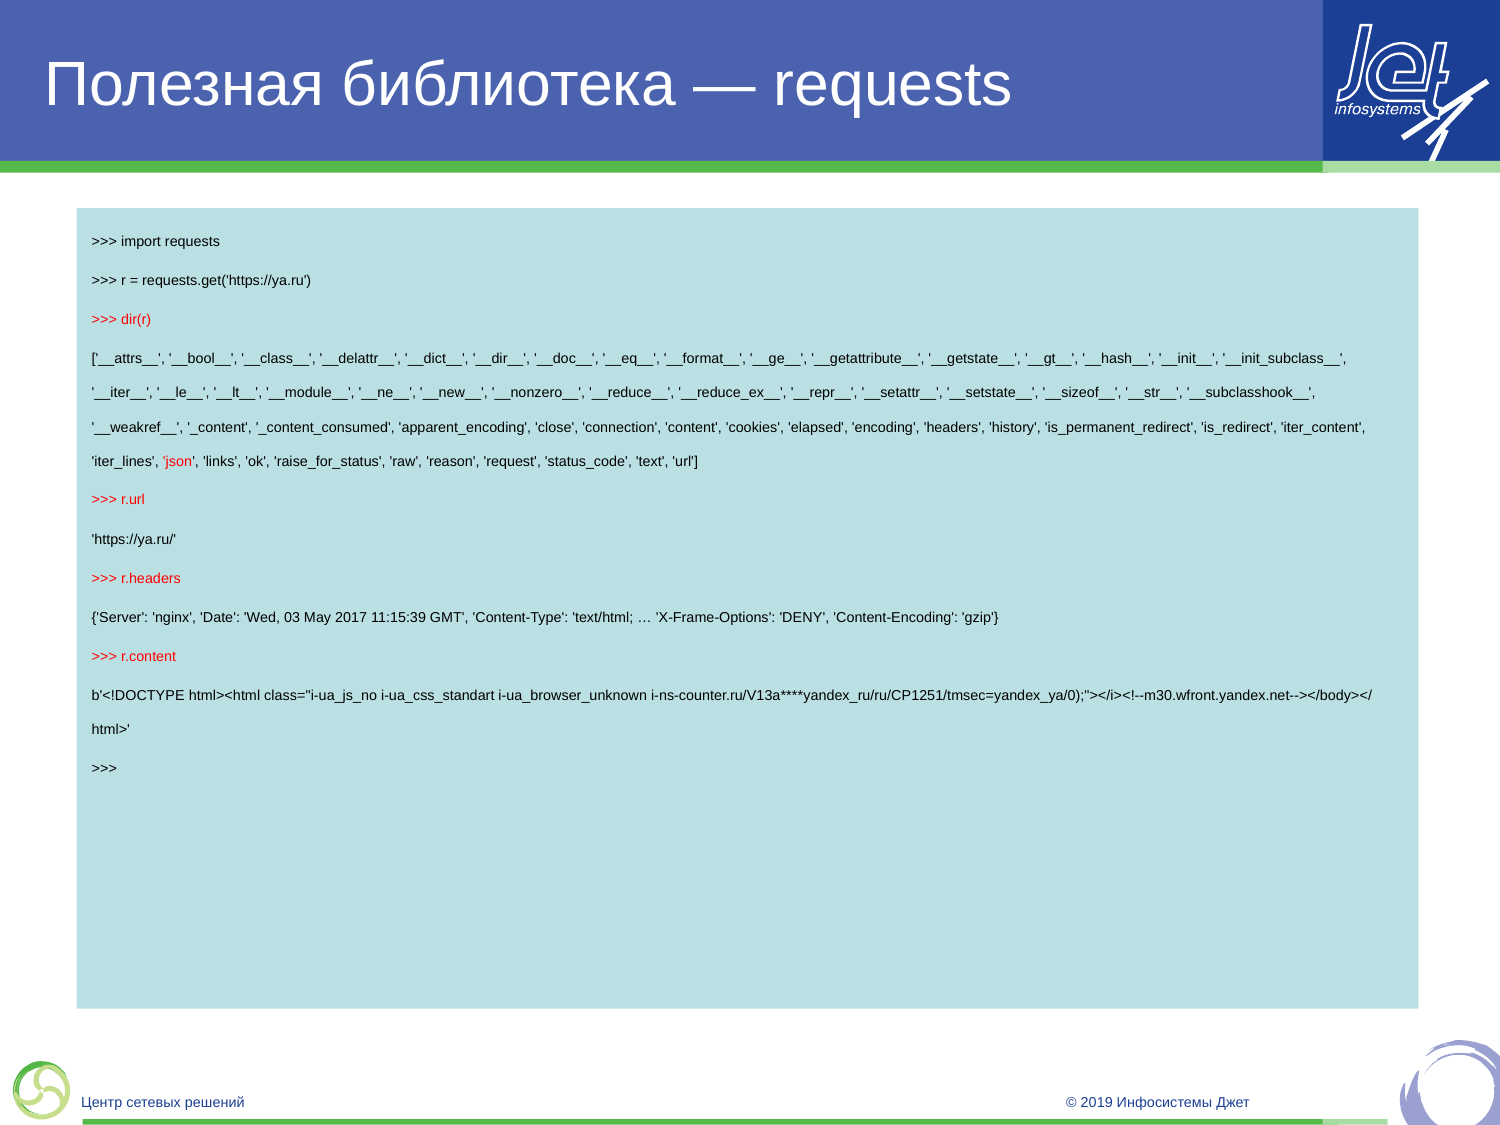

# Полезная библиотека — requests
>>> import requests
>>> r = requests.get('https://ya.ru')
>>> dir(r)
['__attrs__', '__bool__', '__class__', '__delattr__', '__dict__', '__dir__', '__doc__', '__eq__', '__format__', '__ge__', '__getattribute__', '__getstate__', '__gt__', '__hash__', '__init__', '__init_subclass__', '__iter__', '__le__', '__lt__', '__module__', '__ne__', '__new__', '__nonzero__', '__reduce__', '__reduce_ex__', '__repr__', '__setattr__', '__setstate__', '__sizeof__', '__str__', '__subclasshook__', '__weakref__', '_content', '_content_consumed', 'apparent_encoding', 'close', 'connection', 'content', 'cookies', 'elapsed', 'encoding', 'headers', 'history', 'is_permanent_redirect', 'is_redirect', 'iter_content', 'iter_lines', 'json', 'links', 'ok', 'raise_for_status', 'raw', 'reason', 'request', 'status_code', 'text', 'url']
>>> r.url
'https://ya.ru/'
>>> r.headers
{'Server': 'nginx', 'Date': 'Wed, 03 May 2017 11:15:39 GMT', 'Content-Type': 'text/html; … 'X-Frame-Options': 'DENY', 'Content-Encoding': 'gzip'}
>>> r.content
b'<!DOCTYPE html><html class="i-ua_js_no i-ua_css_standart i-ua_browser_unknown i-ns-counter.ru/V13a****yandex_ru/ru/CP1251/tmsec=yandex_ya/0);"></i><!--m30.wfront.yandex.net--></body></html>'
>>>